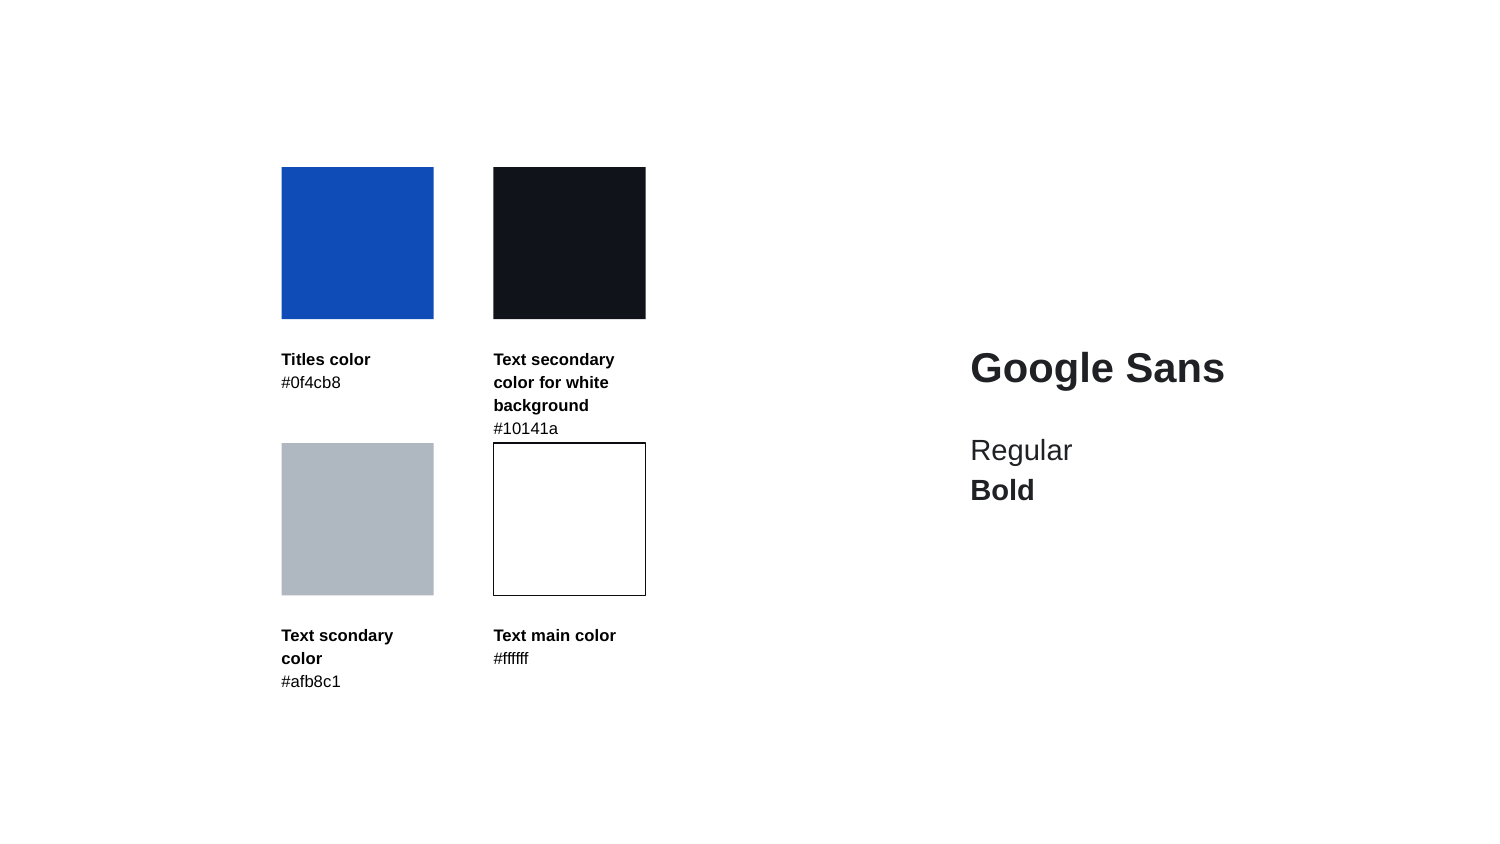

Google Sans

Regular
Bold
Text secondary color for white background
#10141a
Titles color
#0f4cb8

Text scondary color
#afb8c1
Text main color
#ffffff